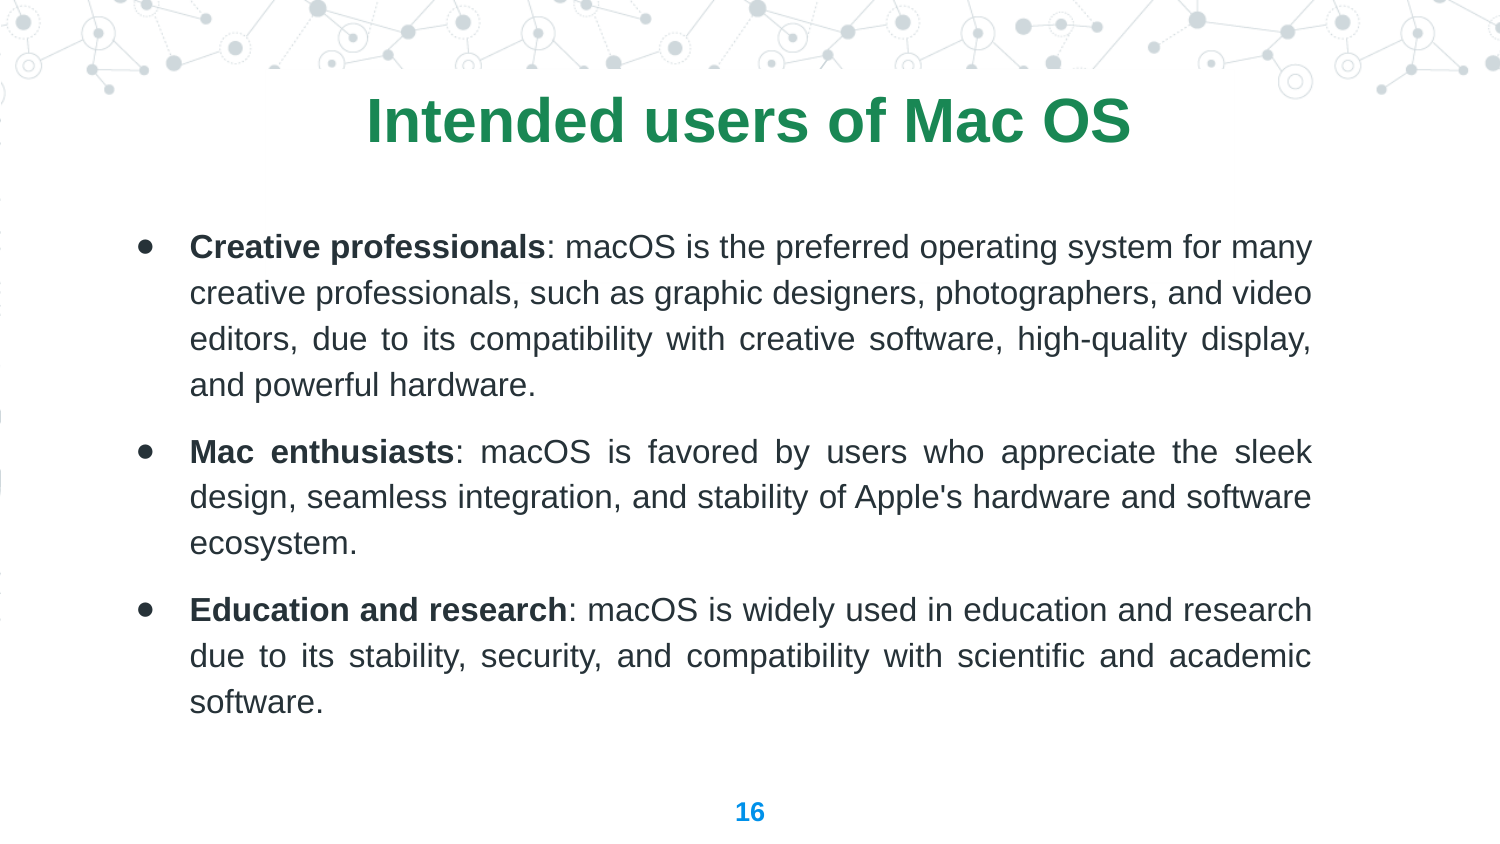

Intended users of Mac OS
Creative professionals: macOS is the preferred operating system for many creative professionals, such as graphic designers, photographers, and video editors, due to its compatibility with creative software, high-quality display, and powerful hardware.
Mac enthusiasts: macOS is favored by users who appreciate the sleek design, seamless integration, and stability of Apple's hardware and software ecosystem.
Education and research: macOS is widely used in education and research due to its stability, security, and compatibility with scientific and academic software.

16